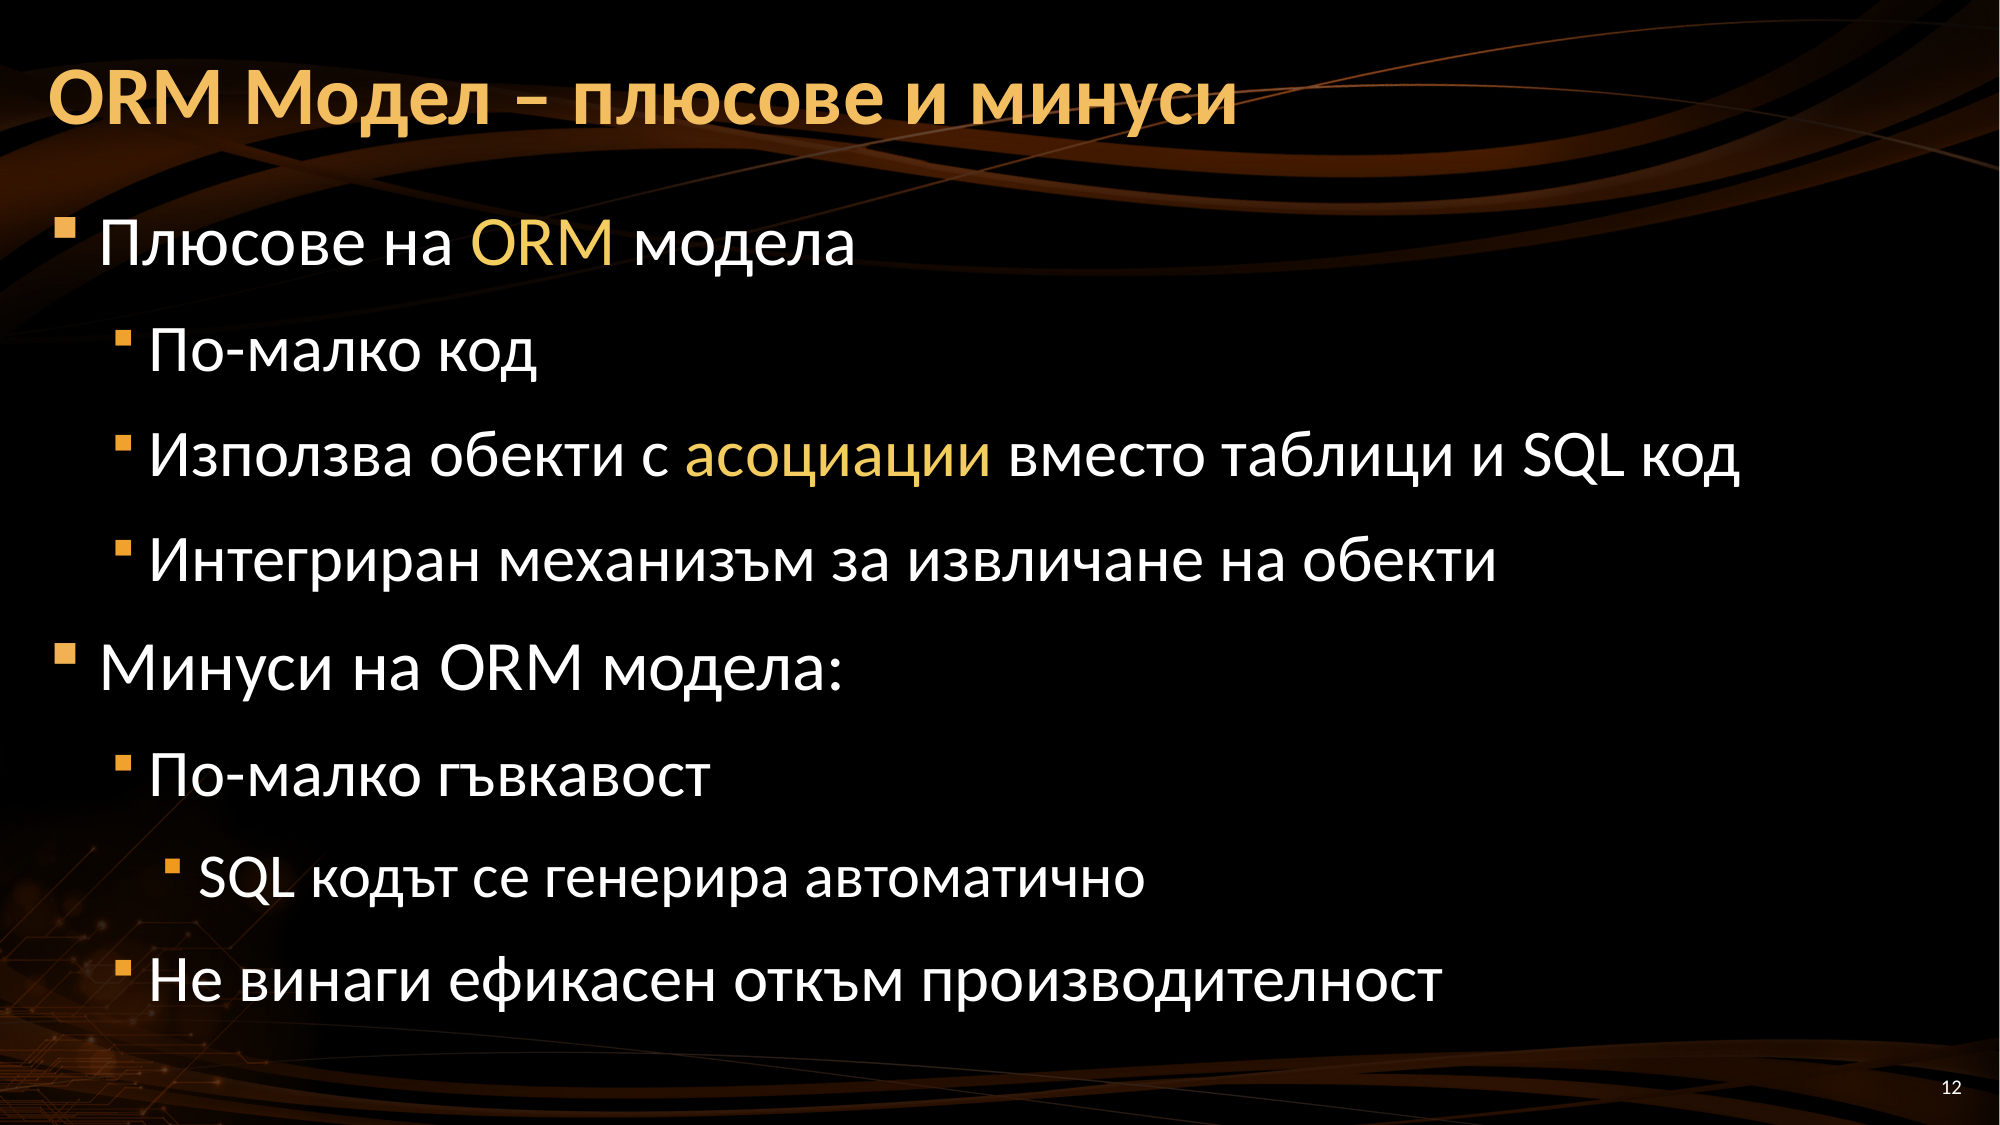

# ORM Модел – плюсове и минуси
Плюсове на ORM модела
По-малко код
Използва обекти с асоциации вместо таблици и SQL код
Интегриран механизъм за извличане на обекти
Минуси на ORM модела:
По-малко гъвкавост
SQL кодът се генерира автоматично
Не винаги ефикасен откъм производителност
12